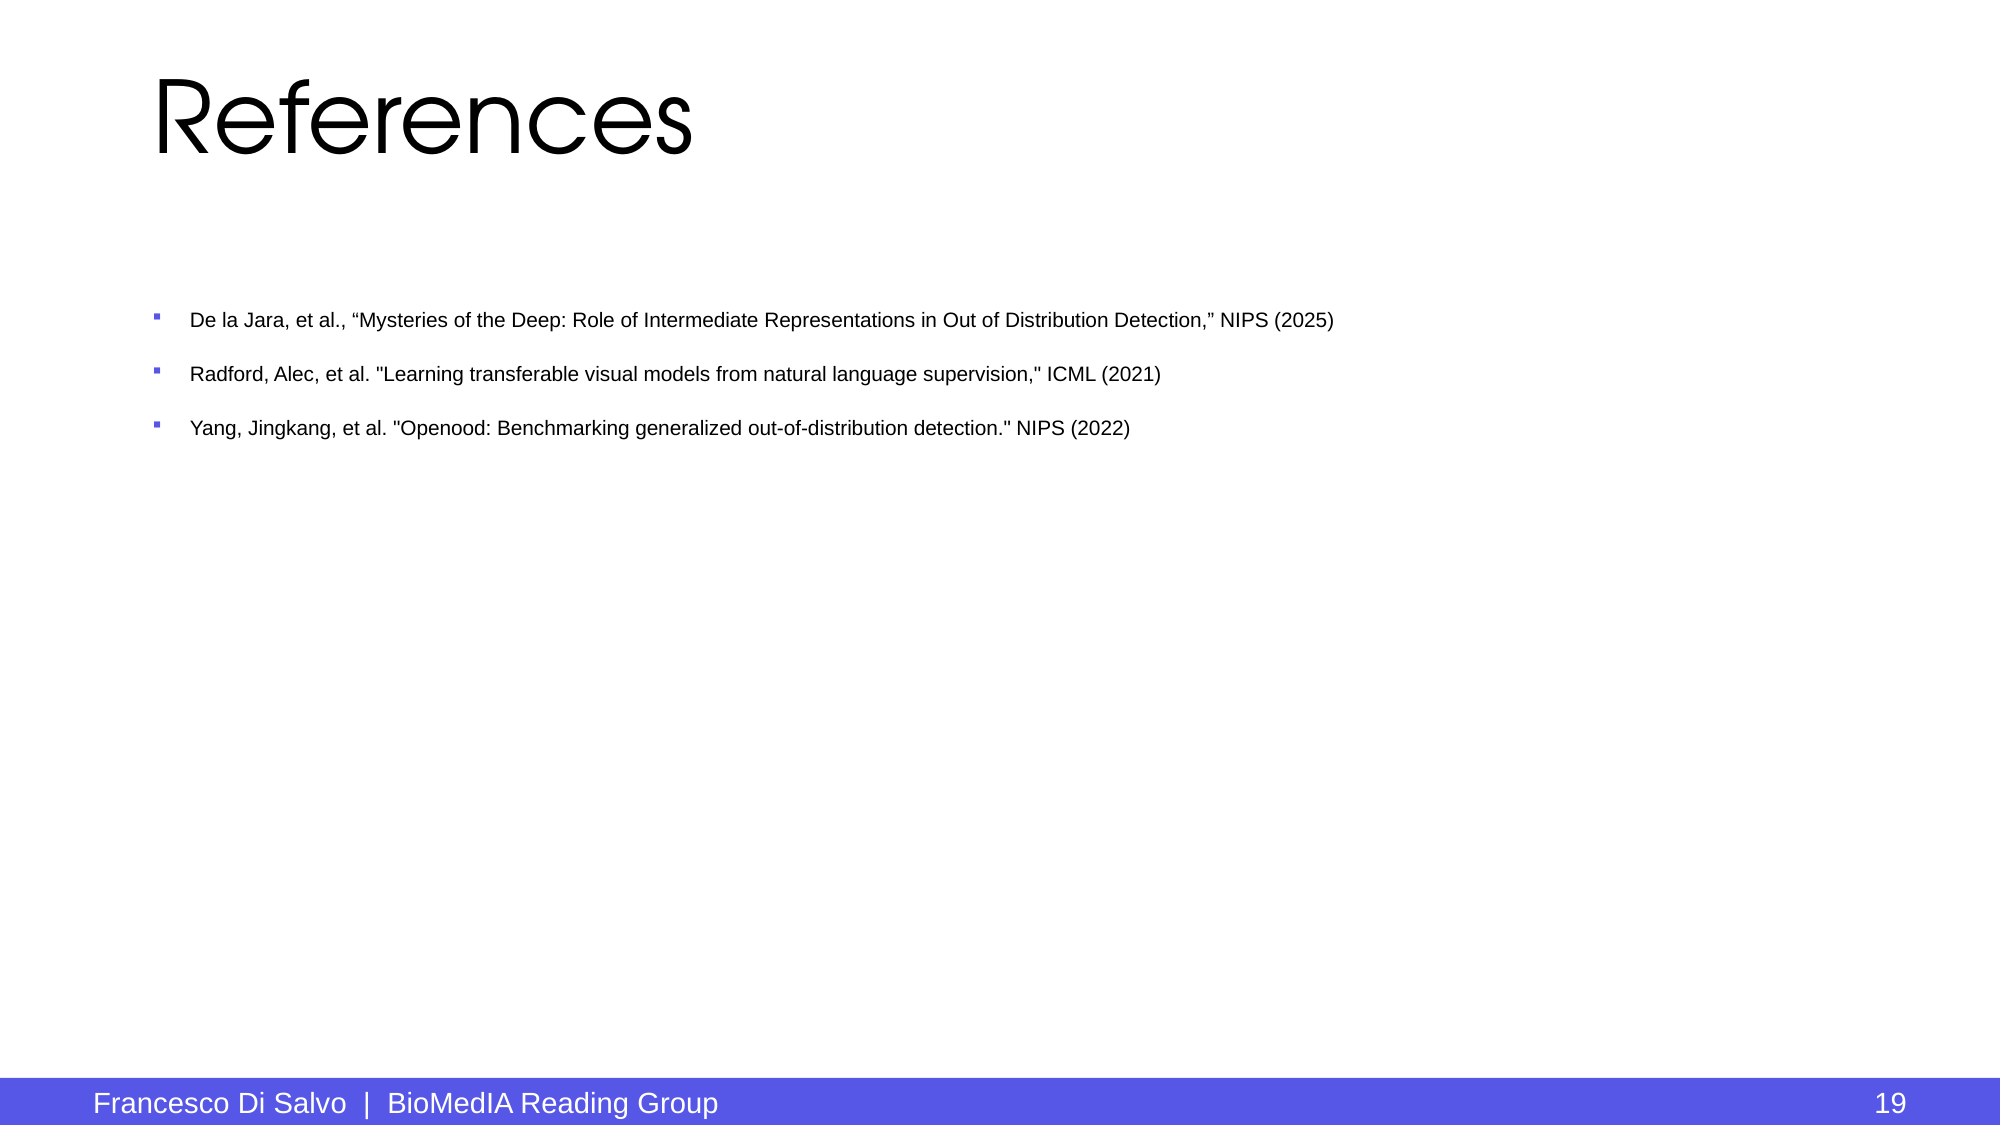

# References
De la Jara, et al., “Mysteries of the Deep: Role of Intermediate Representations in Out of Distribution Detection,” NIPS (2025)
Radford, Alec, et al. "Learning transferable visual models from natural language supervision," ICML (2021)
Yang, Jingkang, et al. "Openood: Benchmarking generalized out-of-distribution detection." NIPS (2022)

Francesco Di Salvo  |  BioMedIA Reading Group
19